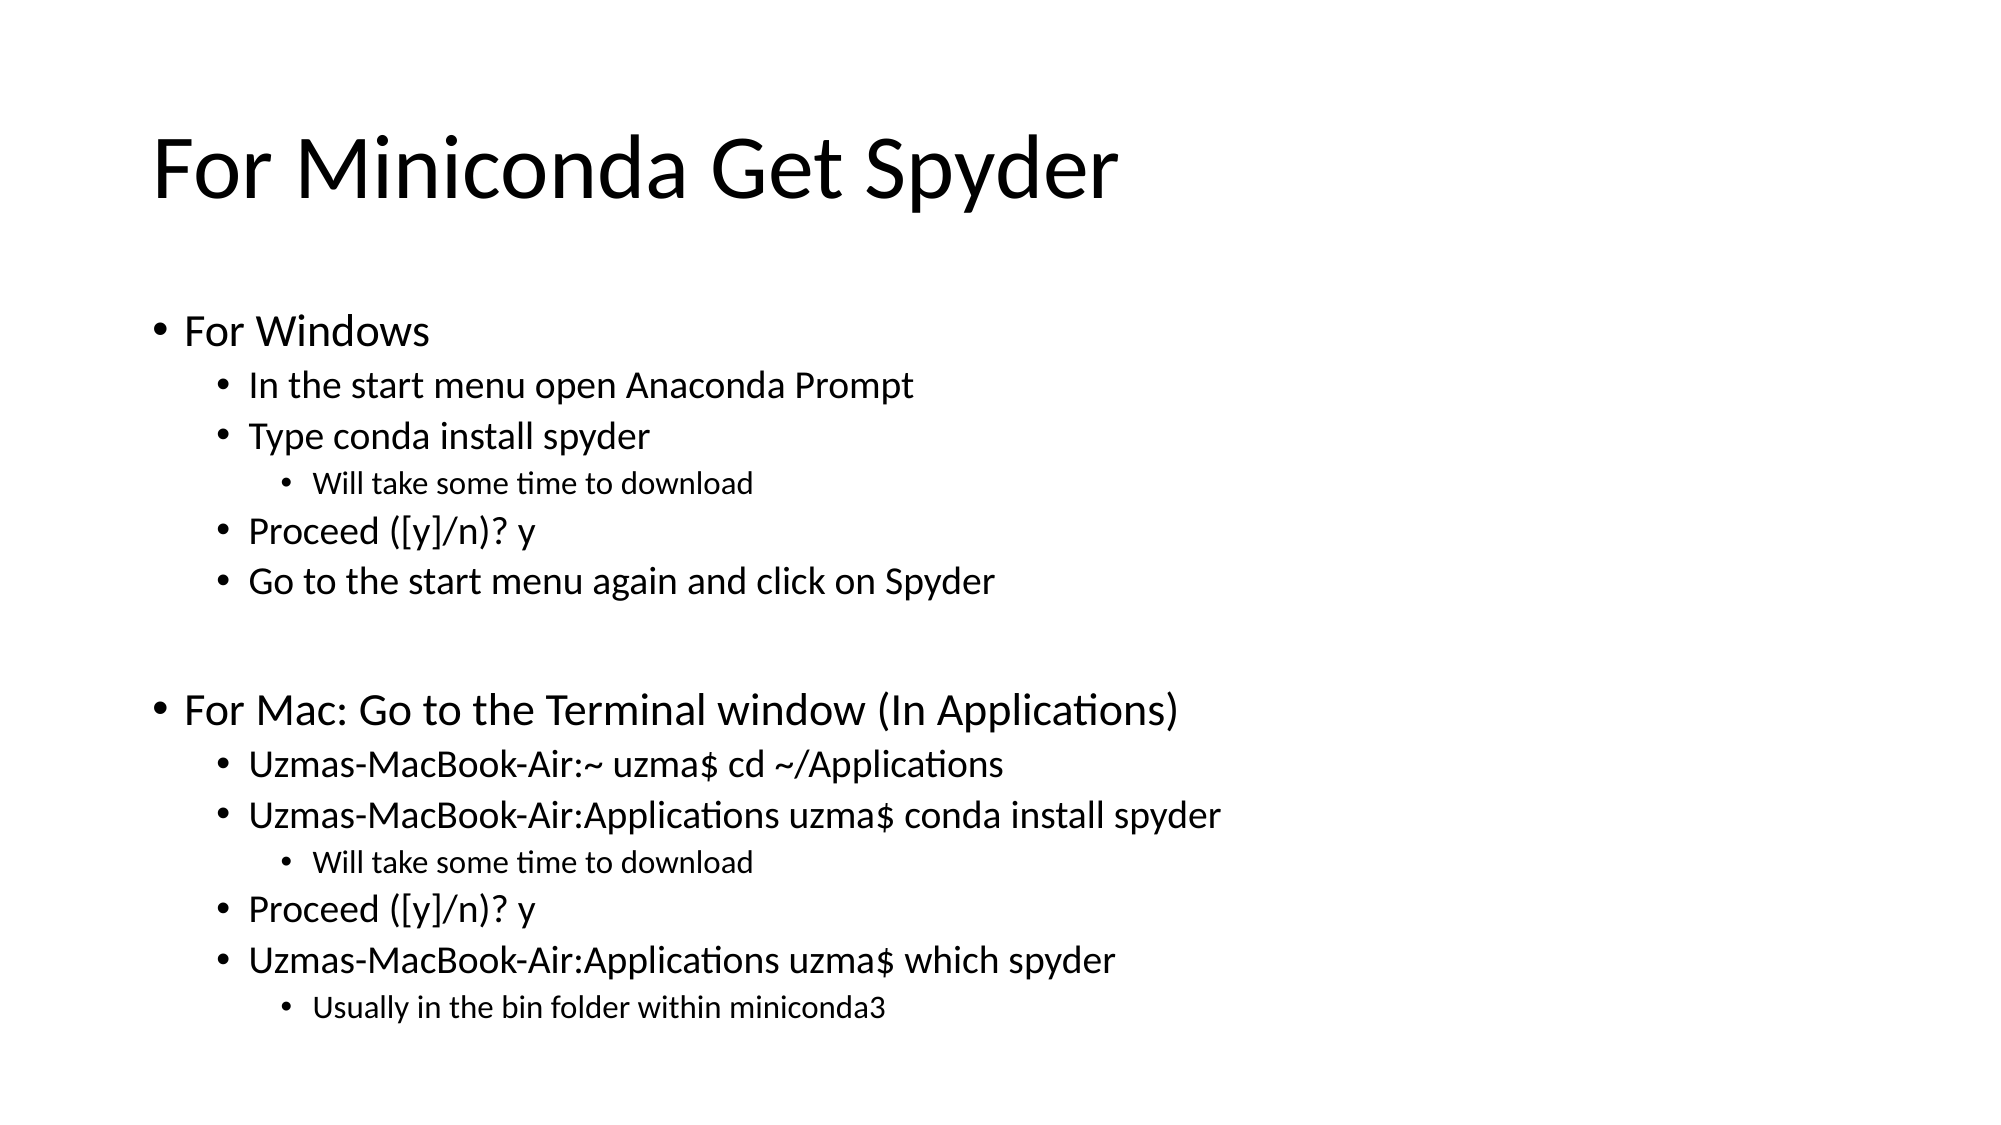

# For Miniconda Get Spyder
For Windows
In the start menu open Anaconda Prompt
Type conda install spyder
Will take some time to download
Proceed ([y]/n)? y
Go to the start menu again and click on Spyder

For Mac: Go to the Terminal window (In Applications)
Uzmas-MacBook-Air:~ uzma$ cd ~/Applications
Uzmas-MacBook-Air:Applications uzma$ conda install spyder
Will take some time to download
Proceed ([y]/n)? y
Uzmas-MacBook-Air:Applications uzma$ which spyder
Usually in the bin folder within miniconda3